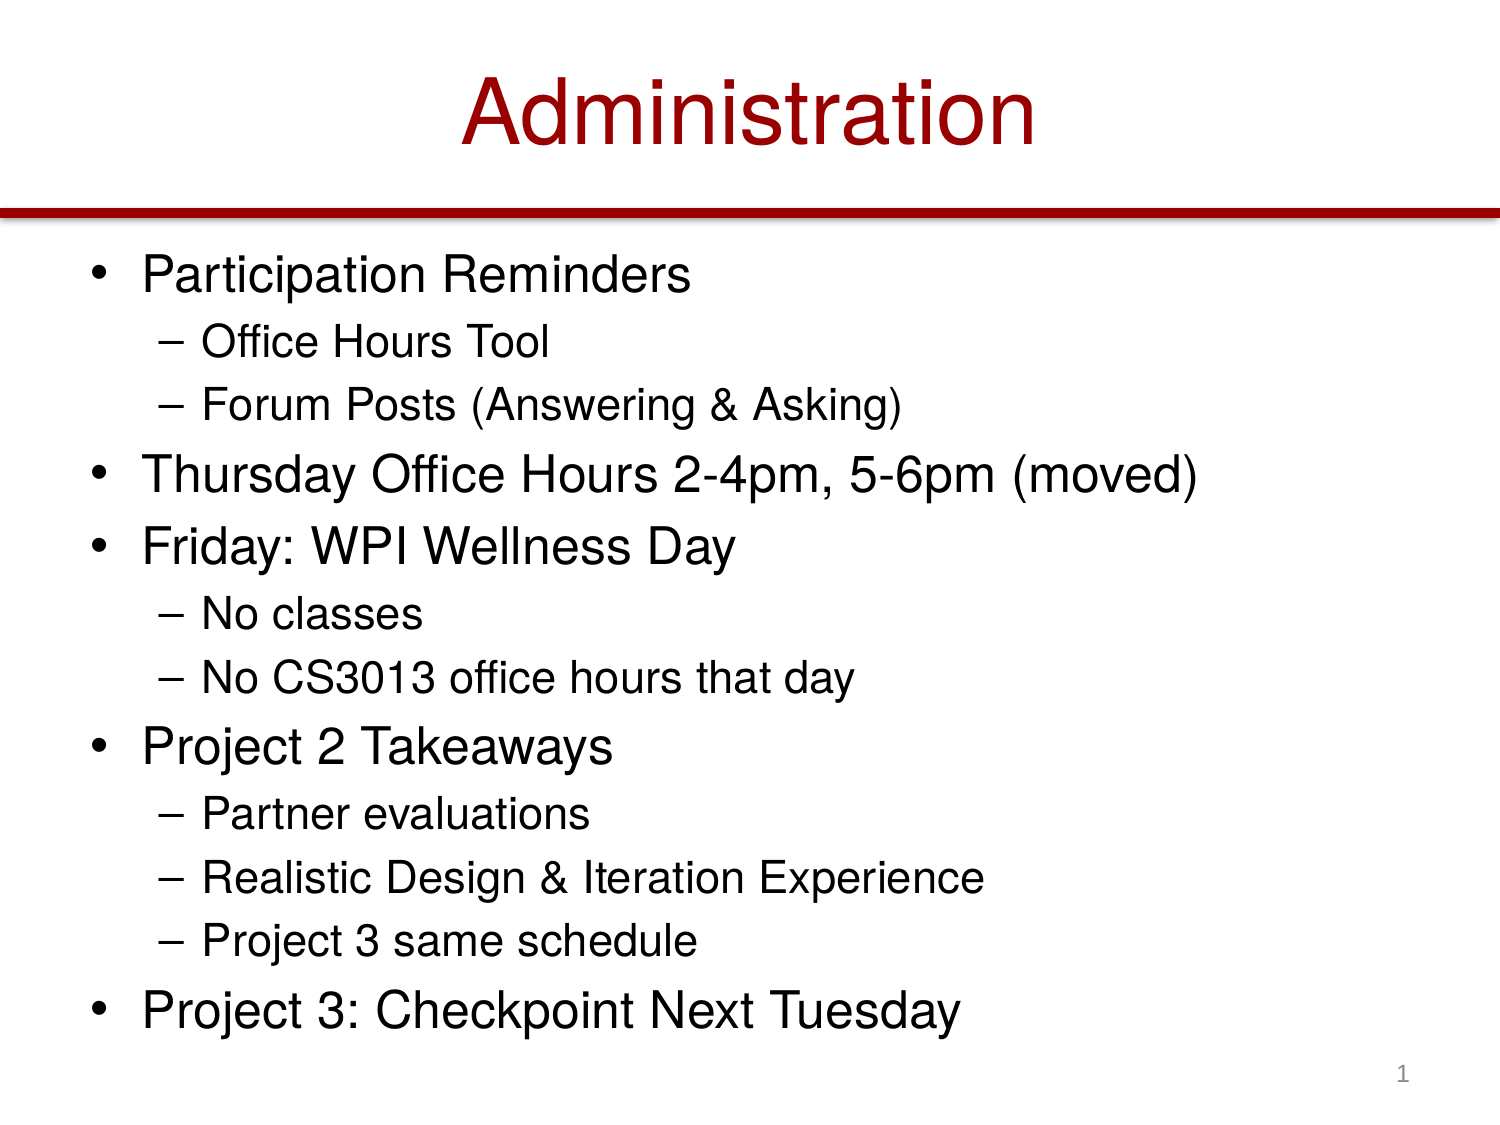

# Administration
Participation Reminders
Office Hours Tool
Forum Posts (Answering & Asking)
Thursday Office Hours 2-4pm, 5-6pm (moved)
Friday: WPI Wellness Day
No classes
No CS3013 office hours that day
Project 2 Takeaways
Partner evaluations
Realistic Design & Iteration Experience
Project 3 same schedule
Project 3: Checkpoint Next Tuesday
1